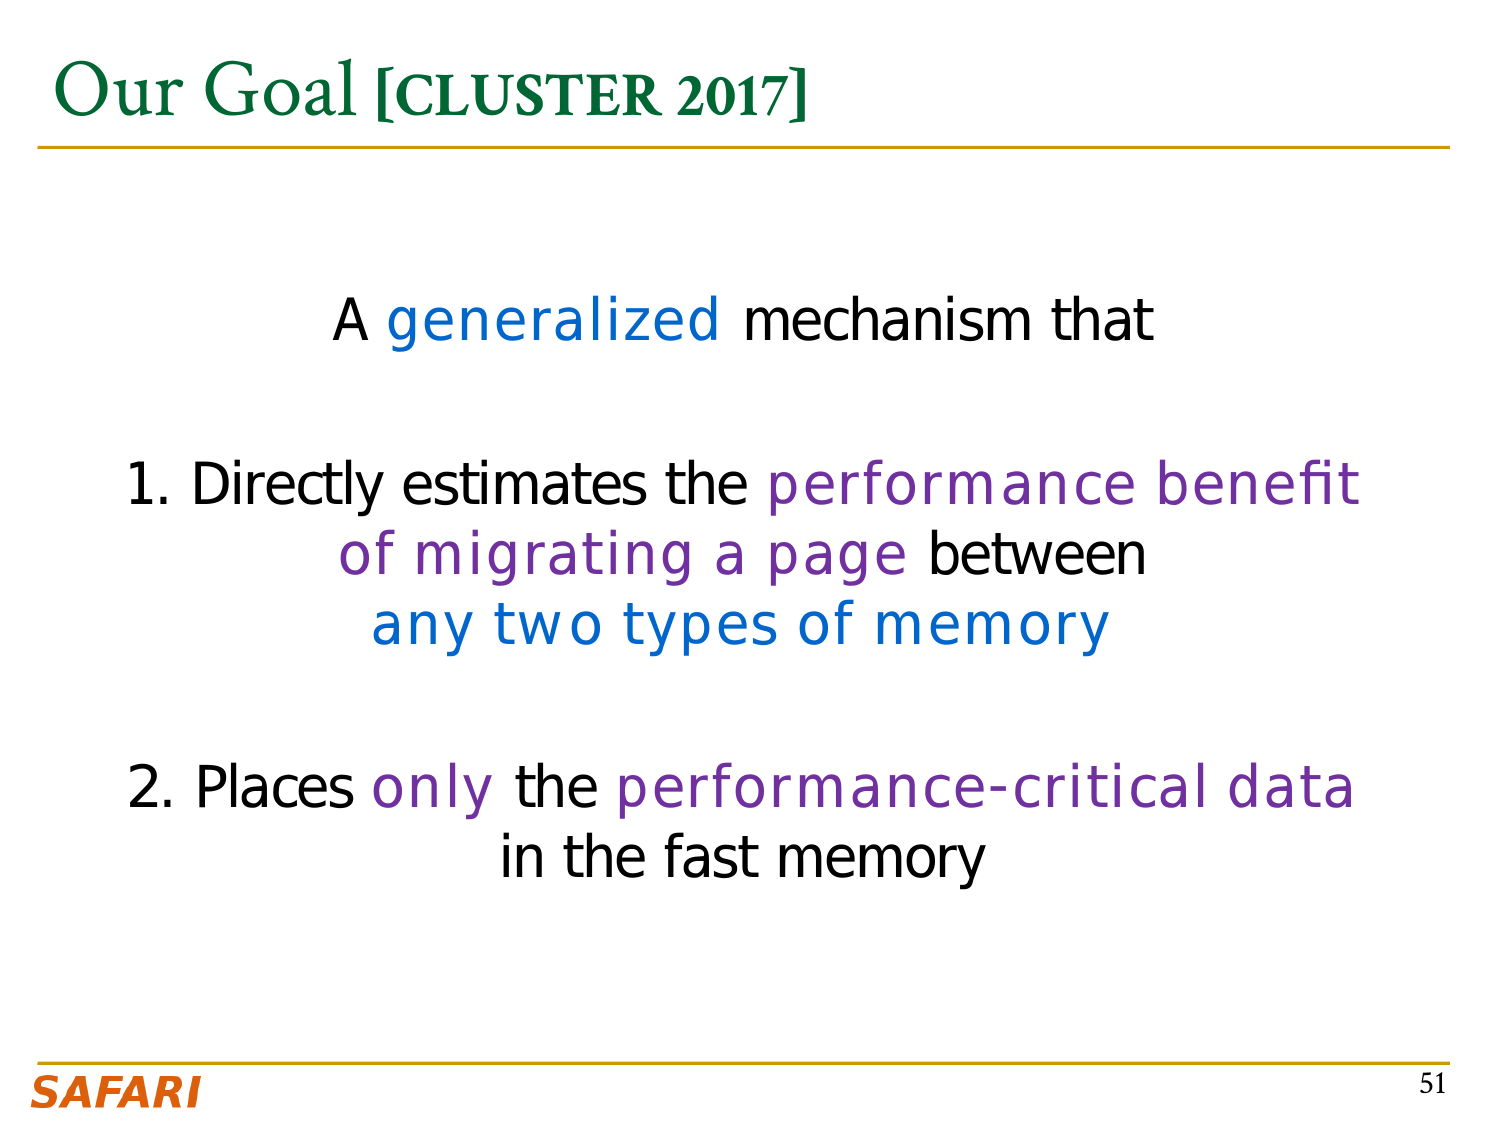

# Our Goal [CLUSTER 2017]
A generalized mechanism that

1. Directly estimates the performance benefit
of migrating a page between
any two types of memory

2. Places only the performance-critical data
in the fast memory
51